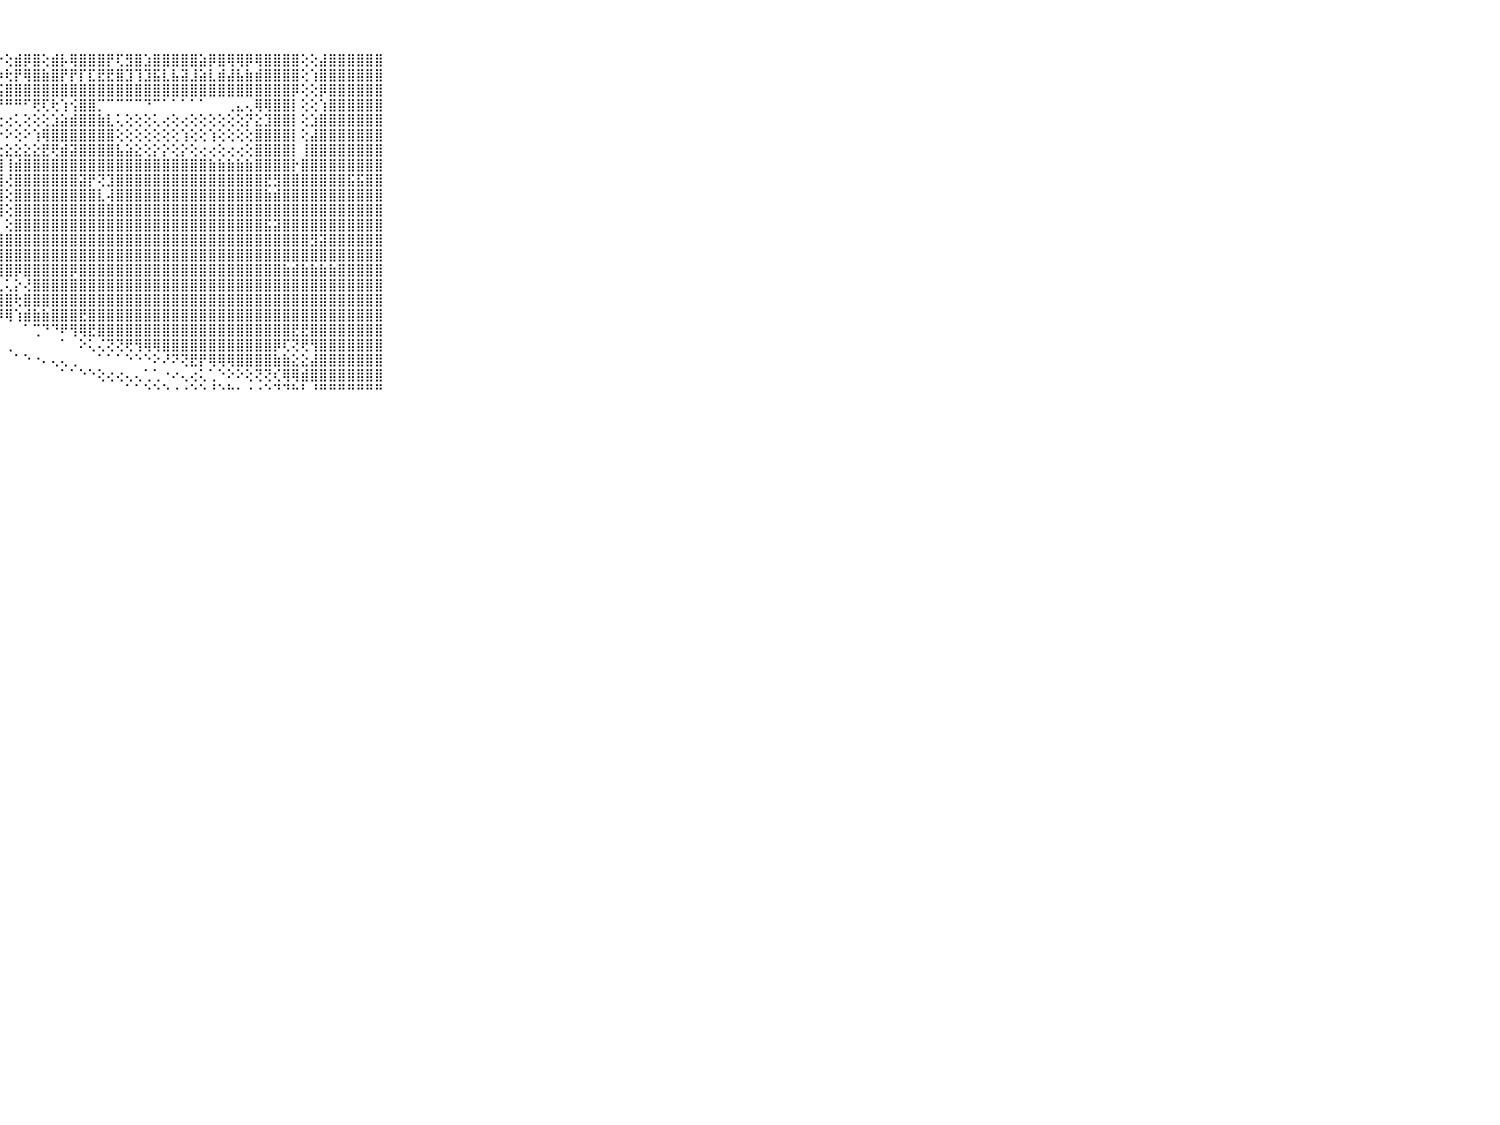

⠀⠀⠀⠀⠀⠀⠀⠀⠀⠀⠀⣿⣿⣿⣿⣿⣿⡇⡿⡇⢕⢽⣿⣿⣗⢇⣱⡕⢕⣾⡿⣿⢕⣾⡧⢿⣿⣿⣿⡟⢏⣻⣿⣱⣿⣿⣿⣿⣿⣵⡿⣿⢿⢿⡿⢿⣿⣿⣿⣿⢕⢕⣼⣿⣿⣿⣿⣿⣿⠀⠀⠀⠀⠀⠀⠀⠀⠀⠀⠀⠀
⠀⠀⠀⠀⠀⠀⠀⠀⠀⠀⠀⣿⣿⣿⣿⣿⣿⣿⣵⣿⡵⢜⢝⢝⢼⣵⣵⡵⢗⡟⢿⣿⣷⣿⡟⡟⡏⣏⣟⣟⣿⣹⢹⣹⣯⣇⣧⣽⣸⣵⣇⣾⣼⣧⣷⣾⣿⣿⣿⣿⢕⢱⣿⣿⣿⣿⣿⣿⣿⠀⠀⠀⠀⠀⠀⠀⠀⠀⠀⠀⠀
⠀⠀⠀⠀⠀⠀⠀⠀⠀⠀⠀⣷⣷⣷⡳⡧⢵⣵⣿⣿⣷⡕⢕⢕⣸⣿⣿⣯⣿⣿⣿⣿⣿⣿⣿⣿⣿⣿⣿⣿⣿⣿⣿⣿⣿⣿⣿⣿⣿⣿⣿⣿⣿⣿⣿⣿⣿⣿⣿⡿⢕⢕⡿⣿⣿⣿⣿⣿⣿⠀⠀⠀⠀⠀⠀⠀⠀⠀⠀⠀⠀
⠀⠀⠀⠀⠀⠀⠀⠀⠀⠀⠀⣿⣧⡵⢵⢵⢵⢿⢟⢟⢟⠗⠓⠒⠚⠛⠛⠛⠛⠛⠋⢟⢏⢗⢱⢪⣿⣿⡉⠉⠉⠉⠉⠙⠉⠁⠁⠁⠁⠁⠀⠀⢀⣄⢄⢿⢿⣿⣿⡇⢕⢕⢱⣿⣿⣿⣿⣿⣿⠀⠀⠀⠀⠀⠀⠀⠀⠀⠀⠀⠀
⠀⠀⠀⠀⠀⠀⠀⠀⠀⠀⠀⣿⣿⣿⣿⣝⣏⣝⣕⣕⣕⣕⡕⢕⢕⢔⢔⢔⢔⢅⢕⢕⢕⣱⣵⣾⣿⣿⣷⣇⢅⢕⢕⢕⢅⢔⢕⢔⢕⢕⢕⢕⢕⢕⡝⣕⣹⣿⣿⡇⢕⣱⣿⣿⣿⣿⣿⣿⣿⠀⠀⠀⠀⠀⠀⠀⠀⠀⠀⠀⠀
⠀⠀⠀⠀⠀⠀⠀⠀⠀⠀⠀⣿⣿⣿⣟⡗⢗⢗⢗⢗⢗⢗⢗⢕⢕⢕⢕⠕⠕⢕⠕⢱⢿⣿⣿⣿⣿⣿⣿⣿⢕⢕⢕⢕⢕⢕⢕⢱⢕⢕⢱⢕⢕⢕⢕⣿⣿⣿⣿⡇⢕⣼⣿⣿⣿⣿⣿⣿⣿⠀⠀⠀⠀⠀⠀⠀⠀⠀⠀⠀⠀
⠀⠀⠀⠀⠀⠀⠀⠀⠀⠀⠀⣿⣿⣿⣿⣿⣽⣽⣽⣽⣵⣵⣵⣵⣵⣵⣕⣕⣕⣕⣕⣕⣟⢟⣾⣽⣿⣿⣿⣿⣧⣵⣕⢕⡕⡕⢕⡕⢕⢔⢔⢕⢔⢔⢕⣿⣿⣿⣿⡇⢸⣿⣿⣿⣿⣿⣿⣿⣿⠀⠀⠀⠀⠀⠀⠀⠀⠀⠀⠀⠀
⠀⠀⠀⠀⠀⠀⠀⠀⠀⠀⠀⣿⣿⣿⣿⣿⣿⣿⣿⣿⣿⣿⡇⢸⣿⣿⣿⣿⢸⣾⣿⣿⣿⣿⣿⣿⣿⣿⣿⣿⣿⣿⣿⣿⣿⣿⣿⣿⣿⣿⣷⣷⣷⣷⣷⣿⣿⣿⣿⡗⣿⣿⣿⣿⣿⣿⣿⣿⣿⠀⠀⠀⠀⠀⠀⠀⠀⠀⠀⠀⠀
⠀⠀⠀⠀⠀⠀⠀⠀⠀⠀⠀⣿⣿⣿⣿⣿⣿⣿⣿⣿⣿⣿⡇⢸⣿⣿⣿⣿⢜⣿⣿⣿⣿⣿⣿⣿⣽⡟⢝⣹⣿⣿⣿⣿⣿⣿⣿⣿⣿⣿⣿⣿⣿⣿⣿⣿⣟⣻⣿⣿⣿⣿⣿⣿⣿⣯⣯⣿⣿⠀⠀⠀⠀⠀⠀⠀⠀⠀⠀⠀⠀
⠀⠀⠀⠀⠀⠀⠀⠀⠀⠀⠀⣯⣿⣿⣿⣿⣿⣿⣿⣿⣿⣿⡇⢸⣿⣿⣿⣿⢕⣿⣿⣿⣿⣿⣿⣿⣿⣿⣇⢼⣿⣿⣿⣿⣿⣿⣿⣿⣿⣿⣿⣿⣿⣿⣿⣿⣷⣾⣿⣿⣿⣿⣿⣿⣿⣿⣿⣿⣿⠀⠀⠀⠀⠀⠀⠀⠀⠀⠀⠀⠀
⠀⠀⠀⠀⠀⠀⠀⠀⠀⠀⠀⣿⣿⣿⣿⣿⣿⣿⣿⣿⣿⣿⡇⢸⣿⣿⣿⣿⢕⣿⣿⣿⣿⣿⣿⣿⣿⣿⣿⣿⣿⣿⣿⣿⣿⣿⣿⣿⣿⣿⣿⣿⣿⣿⣿⣿⣿⣿⣿⣿⣿⣿⣿⣿⣿⣿⣿⣿⣿⠀⠀⠀⠀⠀⠀⠀⠀⠀⠀⠀⠀
⠀⠀⠀⠀⠀⠀⠀⠀⠀⠀⠀⣿⣿⣿⣿⣿⣿⣿⣿⣿⣿⣿⣧⣼⣿⣿⣿⡇⢕⣿⣿⣿⣿⣿⣿⣿⣿⣿⣿⣿⣿⣿⣿⣿⣿⣿⣿⣿⣿⣿⣿⣿⣿⣿⣿⣿⣯⣽⣿⣿⣿⣿⣿⣿⣿⣿⣿⣿⣿⠀⠀⠀⠀⠀⠀⠀⠀⠀⠀⠀⠀
⠀⠀⠀⠀⠀⠀⠀⠀⠀⠀⠀⣿⣿⣿⣿⣿⣿⣿⣿⣿⣿⣿⣿⣿⣿⣿⣿⣿⣿⣿⣿⣿⣿⣿⣿⣿⣿⣿⣿⣿⣿⣿⣿⣿⣿⣿⣿⣿⣿⣿⣿⣿⣿⣿⣿⣿⣿⣿⣿⣿⣿⣻⣽⣿⣿⣿⣿⣿⣿⠀⠀⠀⠀⠀⠀⠀⠀⠀⠀⠀⠀
⠀⠀⠀⠀⠀⠀⠀⠀⠀⠀⠀⣿⣿⣿⡿⢟⢻⢟⢻⢿⢿⣿⣿⣿⣿⢿⣿⣿⣿⣿⣿⣿⣿⣿⣿⣿⣿⣿⣿⣿⣿⣿⣿⣿⣿⣿⣿⣿⣿⣿⣿⣿⣿⣿⣿⣿⣿⣿⣿⣿⣿⣿⣿⣿⣿⣿⣿⣿⣿⠀⠀⠀⠀⠀⠀⠀⠀⠀⠀⠀⠀
⠀⠀⠀⠀⠀⠀⠀⠀⠀⠀⠀⣿⣿⢏⢕⢕⢕⢕⢁⢑⠑⠙⠟⠻⢇⢕⢺⣿⣿⡿⣿⣿⣿⣿⣿⡿⣿⣿⣿⣿⣿⣿⣿⣿⣿⣿⣿⣿⣿⣿⣿⣿⣿⣿⣿⣿⣿⣿⣷⣾⣷⣷⣷⣷⣿⣿⣿⣿⣿⠀⠀⠀⠀⠀⠀⠀⠀⠀⠀⠀⠀
⠀⠀⠀⠀⠀⠀⠀⠀⠀⠀⠀⢿⣇⡕⢕⢕⢕⢕⢕⢕⢕⢕⣶⡔⢅⢄⢀⢁⢅⡕⢜⣿⣿⣿⣿⣿⣿⣿⣿⣿⣿⣿⣿⣿⣿⣿⣿⣿⣿⣿⣿⣿⣿⣿⣿⣿⣿⣿⣿⣿⣿⣿⣿⣿⣿⣿⣿⣿⣿⠀⠀⠀⠀⠀⠀⠀⠀⠀⠀⠀⠀
⠀⠀⠀⠀⠀⠀⠀⠀⠀⠀⠀⠁⠁⠘⠙⠑⠗⠱⢵⢕⢕⢕⣿⡇⢕⢕⢕⣾⣿⢗⣿⣿⣿⣿⣿⣿⣿⣿⣿⣿⣿⣿⣿⣿⣿⣿⣿⣿⣿⣿⣿⣿⣿⣿⣿⣿⣿⣿⣿⣿⣿⣿⣿⣿⣿⣿⣿⣿⣿⠀⠀⠀⠀⠀⠀⠀⠀⠀⠀⠀⠀
⠀⠀⠀⠀⠀⠀⠀⠀⠀⠀⠀⠄⢀⠀⠀⠀⠀⠀⠀⠀⠀⠀⠁⠁⠁⠑⠕⠸⢿⢱⣾⣷⣷⣿⣿⣿⣟⣿⣿⣿⣿⣿⣿⣿⣿⣿⣿⣿⣿⣿⣿⣿⣿⣿⣿⣿⣿⣿⣿⣿⣿⣿⣿⣿⣿⣿⣿⣿⣿⠀⠀⠀⠀⠀⠀⠀⠀⠀⠀⠀⠀
⠀⠀⠀⠀⠀⠀⠀⠀⠀⠀⠀⠀⢕⢕⢕⢄⠄⠀⠀⢀⠀⠀⠀⠀⠀⠀⠀⠀⠀⠀⠁⢉⠙⠙⠟⢻⢿⣟⣿⣿⣿⣿⣿⣿⣿⣿⣿⣿⣿⣿⣿⣿⣿⣿⣿⣿⣿⣿⣿⣟⣟⣿⣿⣿⣿⣿⣿⣿⣿⠀⠀⠀⠀⠀⠀⠀⠀⠀⠀⠀⠀
⠀⠀⠀⠀⠀⠀⠀⠀⠀⠀⠀⠀⠀⠁⠀⠀⠀⠀⠀⠀⠀⠀⠀⠀⠀⠀⠀⠀⢀⠀⠀⠀⠀⠀⠁⠀⠕⢅⢌⢝⢝⢟⢻⢿⢿⣿⣿⣿⣿⣿⣿⣿⣿⣿⣿⣿⣿⡿⢏⢝⢟⢻⣿⣿⣿⣿⣿⣿⣿⠀⠀⠀⠀⠀⠀⠀⠀⠀⠀⠀⠀
⠀⠀⠀⠀⠀⠀⠀⠀⠀⠀⠀⠀⠕⠀⠄⠀⠀⠀⠀⠀⠀⠀⠀⠀⠀⠀⠀⠀⠀⠁⠑⠐⠄⢄⢄⢀⠀⠀⠁⠁⠁⠑⠑⠑⠕⠜⠝⢝⣟⡟⢿⢿⢿⣿⣿⣿⣿⣷⣷⣕⣕⣼⣿⣿⣿⣿⣿⣿⣿⠀⠀⠀⠀⠀⠀⠀⠀⠀⠀⠀⠀
⠀⠀⠀⠀⠀⠀⠀⠀⠀⠀⠀⠀⢁⢅⢔⢔⢀⢄⢔⠀⢀⠀⠀⠀⠀⠀⠀⠀⠀⠀⠀⠀⠀⠀⠁⠁⠑⠑⢕⢔⢔⢄⢄⢁⢁⠐⠔⢄⢔⢅⢁⠑⠕⠕⢕⢝⢝⢎⢿⢿⣾⣿⣿⣿⣿⣿⣿⣿⣿⠀⠀⠀⠀⠀⠀⠀⠀⠀⠀⠀⠀
⠀⠀⠀⠀⠀⠀⠀⠀⠀⠀⠀⠀⠑⠑⠑⠑⠑⠑⠑⠑⠐⠀⠀⠀⠀⠀⠀⠀⠀⠀⠀⠀⠀⠀⠀⠀⠀⠀⠀⠀⠀⠁⠁⠑⠑⠑⠐⠐⠑⠑⠘⠑⠓⠂⠐⠐⠑⠙⠙⠓⠃⠘⠛⠛⠛⠛⠛⠛⠛⠀⠀⠀⠀⠀⠀⠀⠀⠀⠀⠀⠀